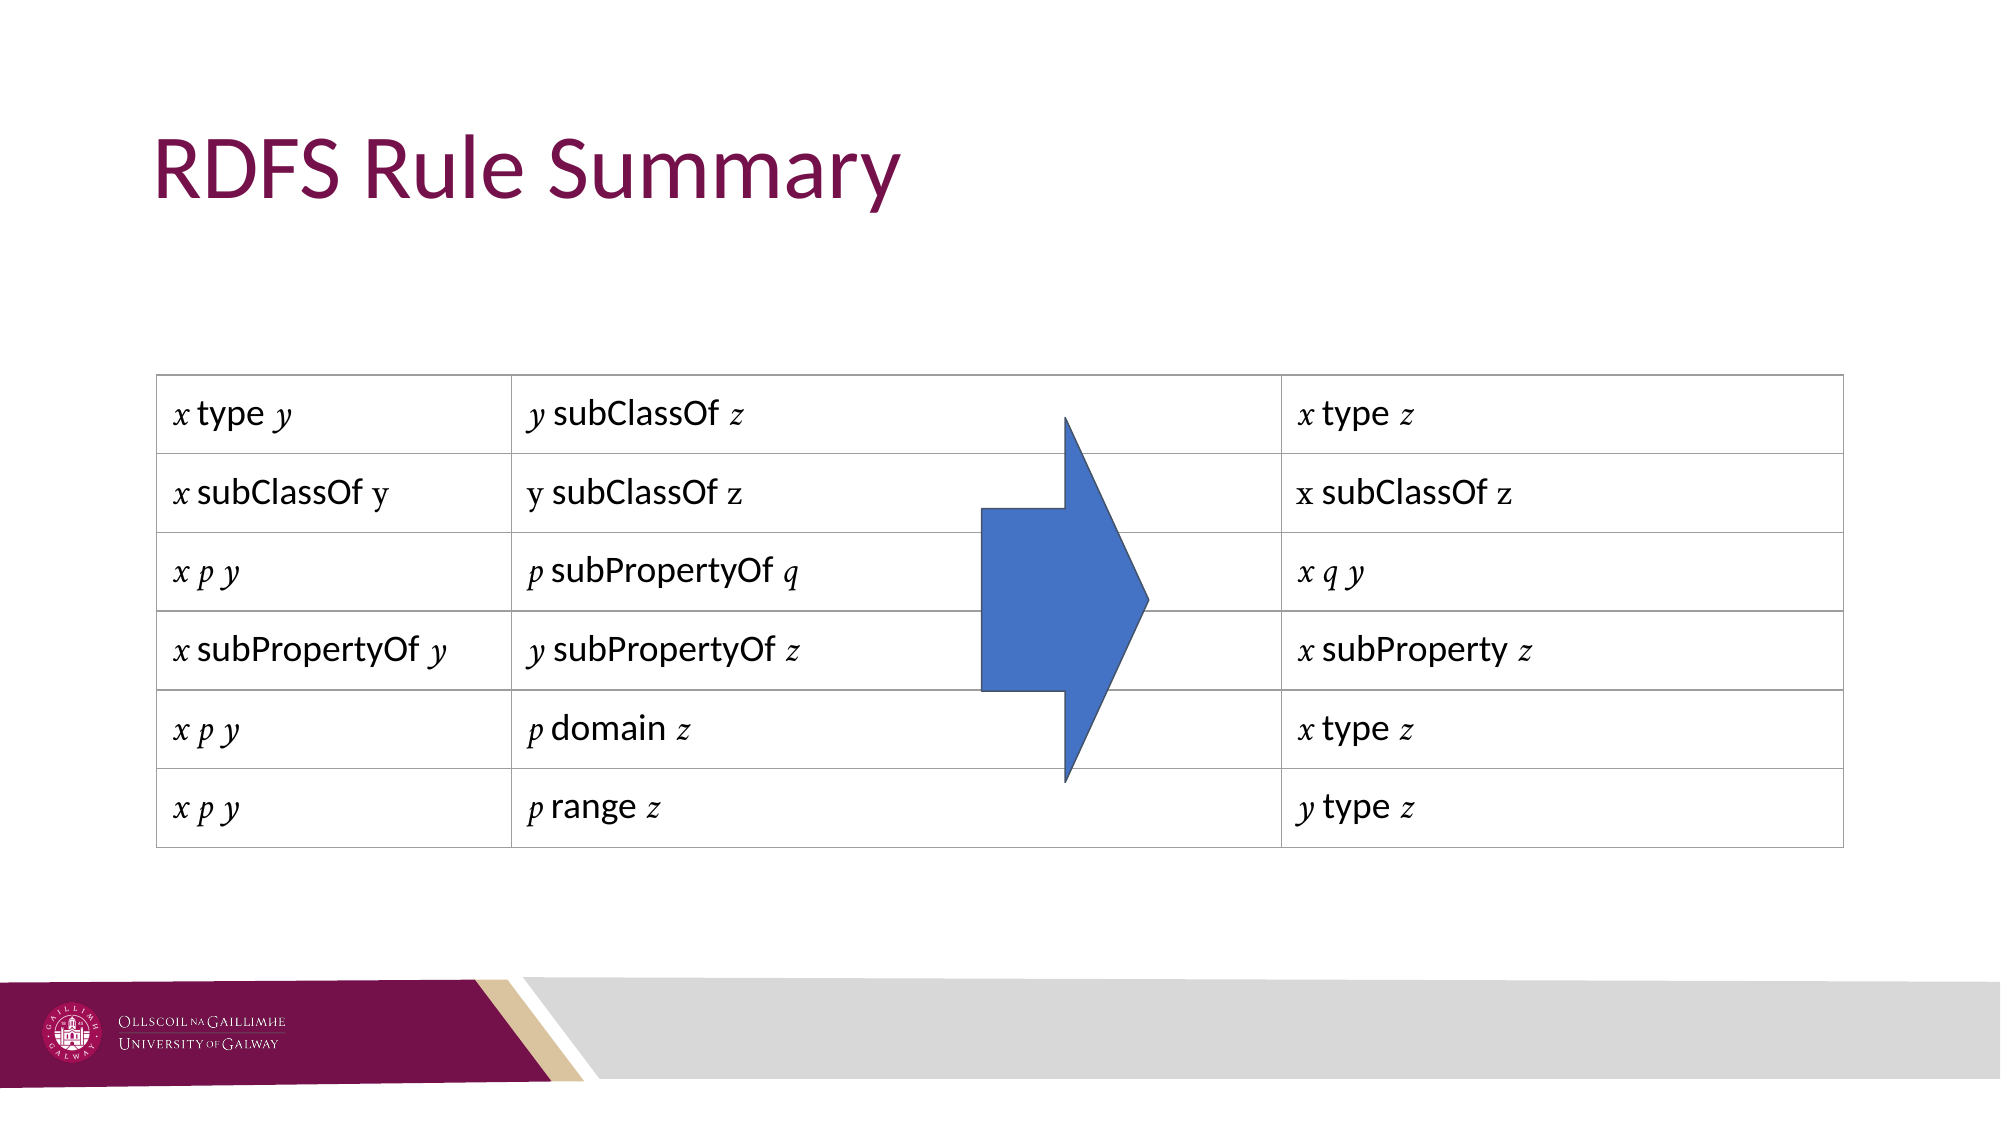

# RDFS Rule Summary
| x type y | y subClassOf z | x type z |
| --- | --- | --- |
| x subClassOf y | y subClassOf z | x subClassOf z |
| x p y | p subPropertyOf q | x q y |
| x subPropertyOf y | y subPropertyOf z | x subProperty z |
| x p y | p domain z | x type z |
| x p y | p range z | y type z |